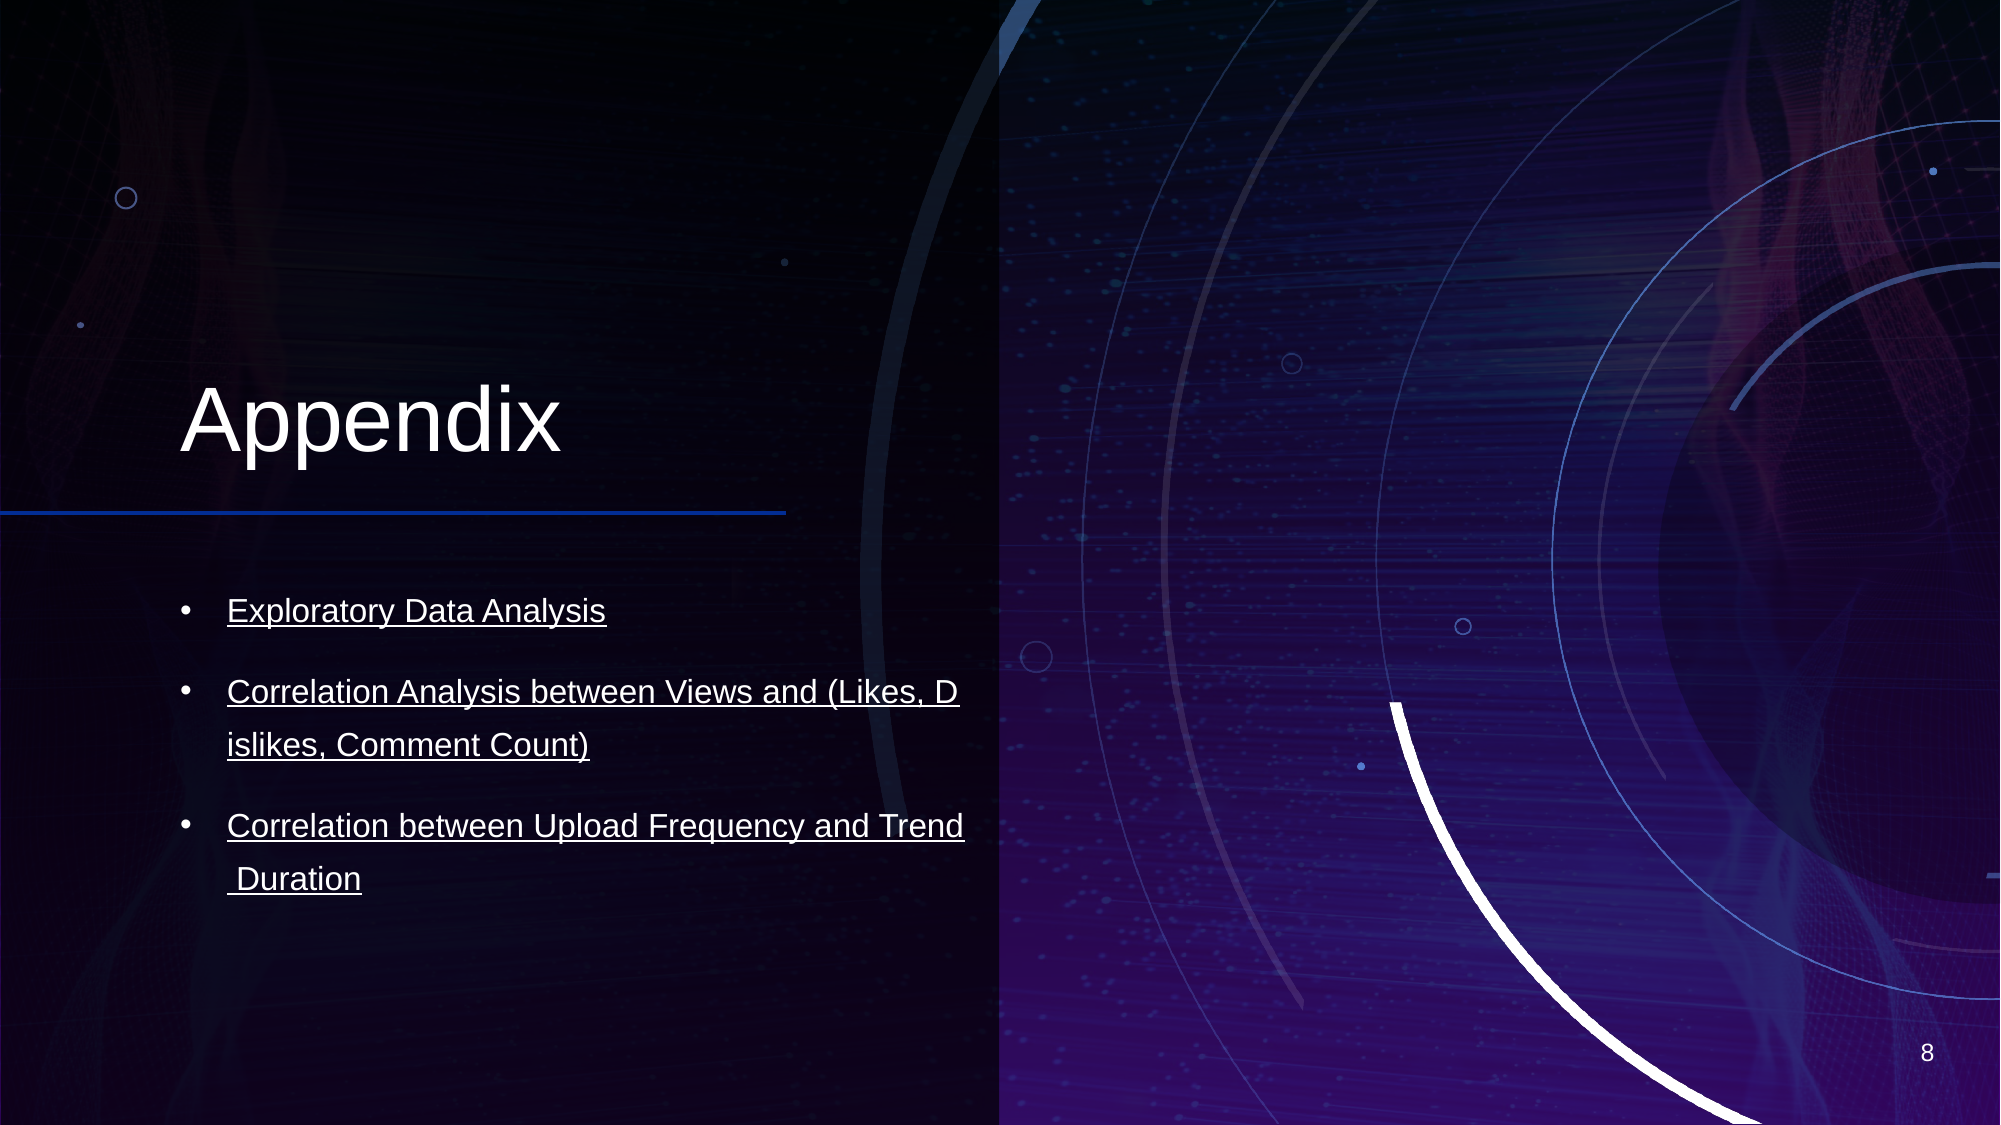

# Appendix
Exploratory Data Analysis
Correlation Analysis between Views and (Likes, Dislikes, Comment Count)
Correlation between Upload Frequency and Trend Duration
8